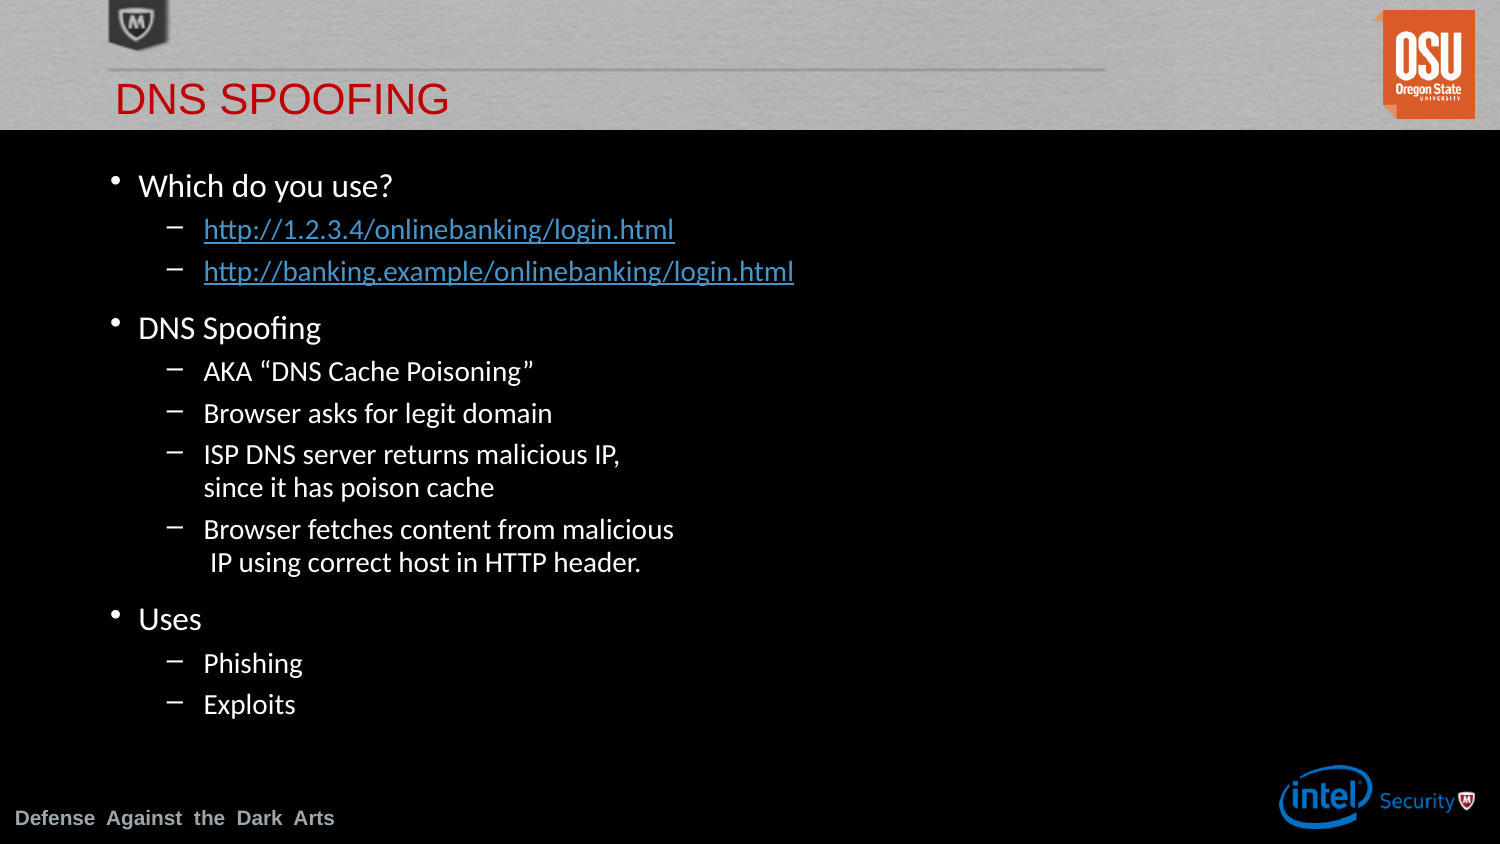

# DNS SPOOFING
Which do you use?
http://1.2.3.4/onlinebanking/login.html
http://banking.example/onlinebanking/login.html
DNS Spoofing
AKA “DNS Cache Poisoning”
Browser asks for legit domain
ISP DNS server returns malicious IP,
since it has poison cache
Browser fetches content from malicious
 IP using correct host in HTTP header.
Uses
Phishing
Exploits